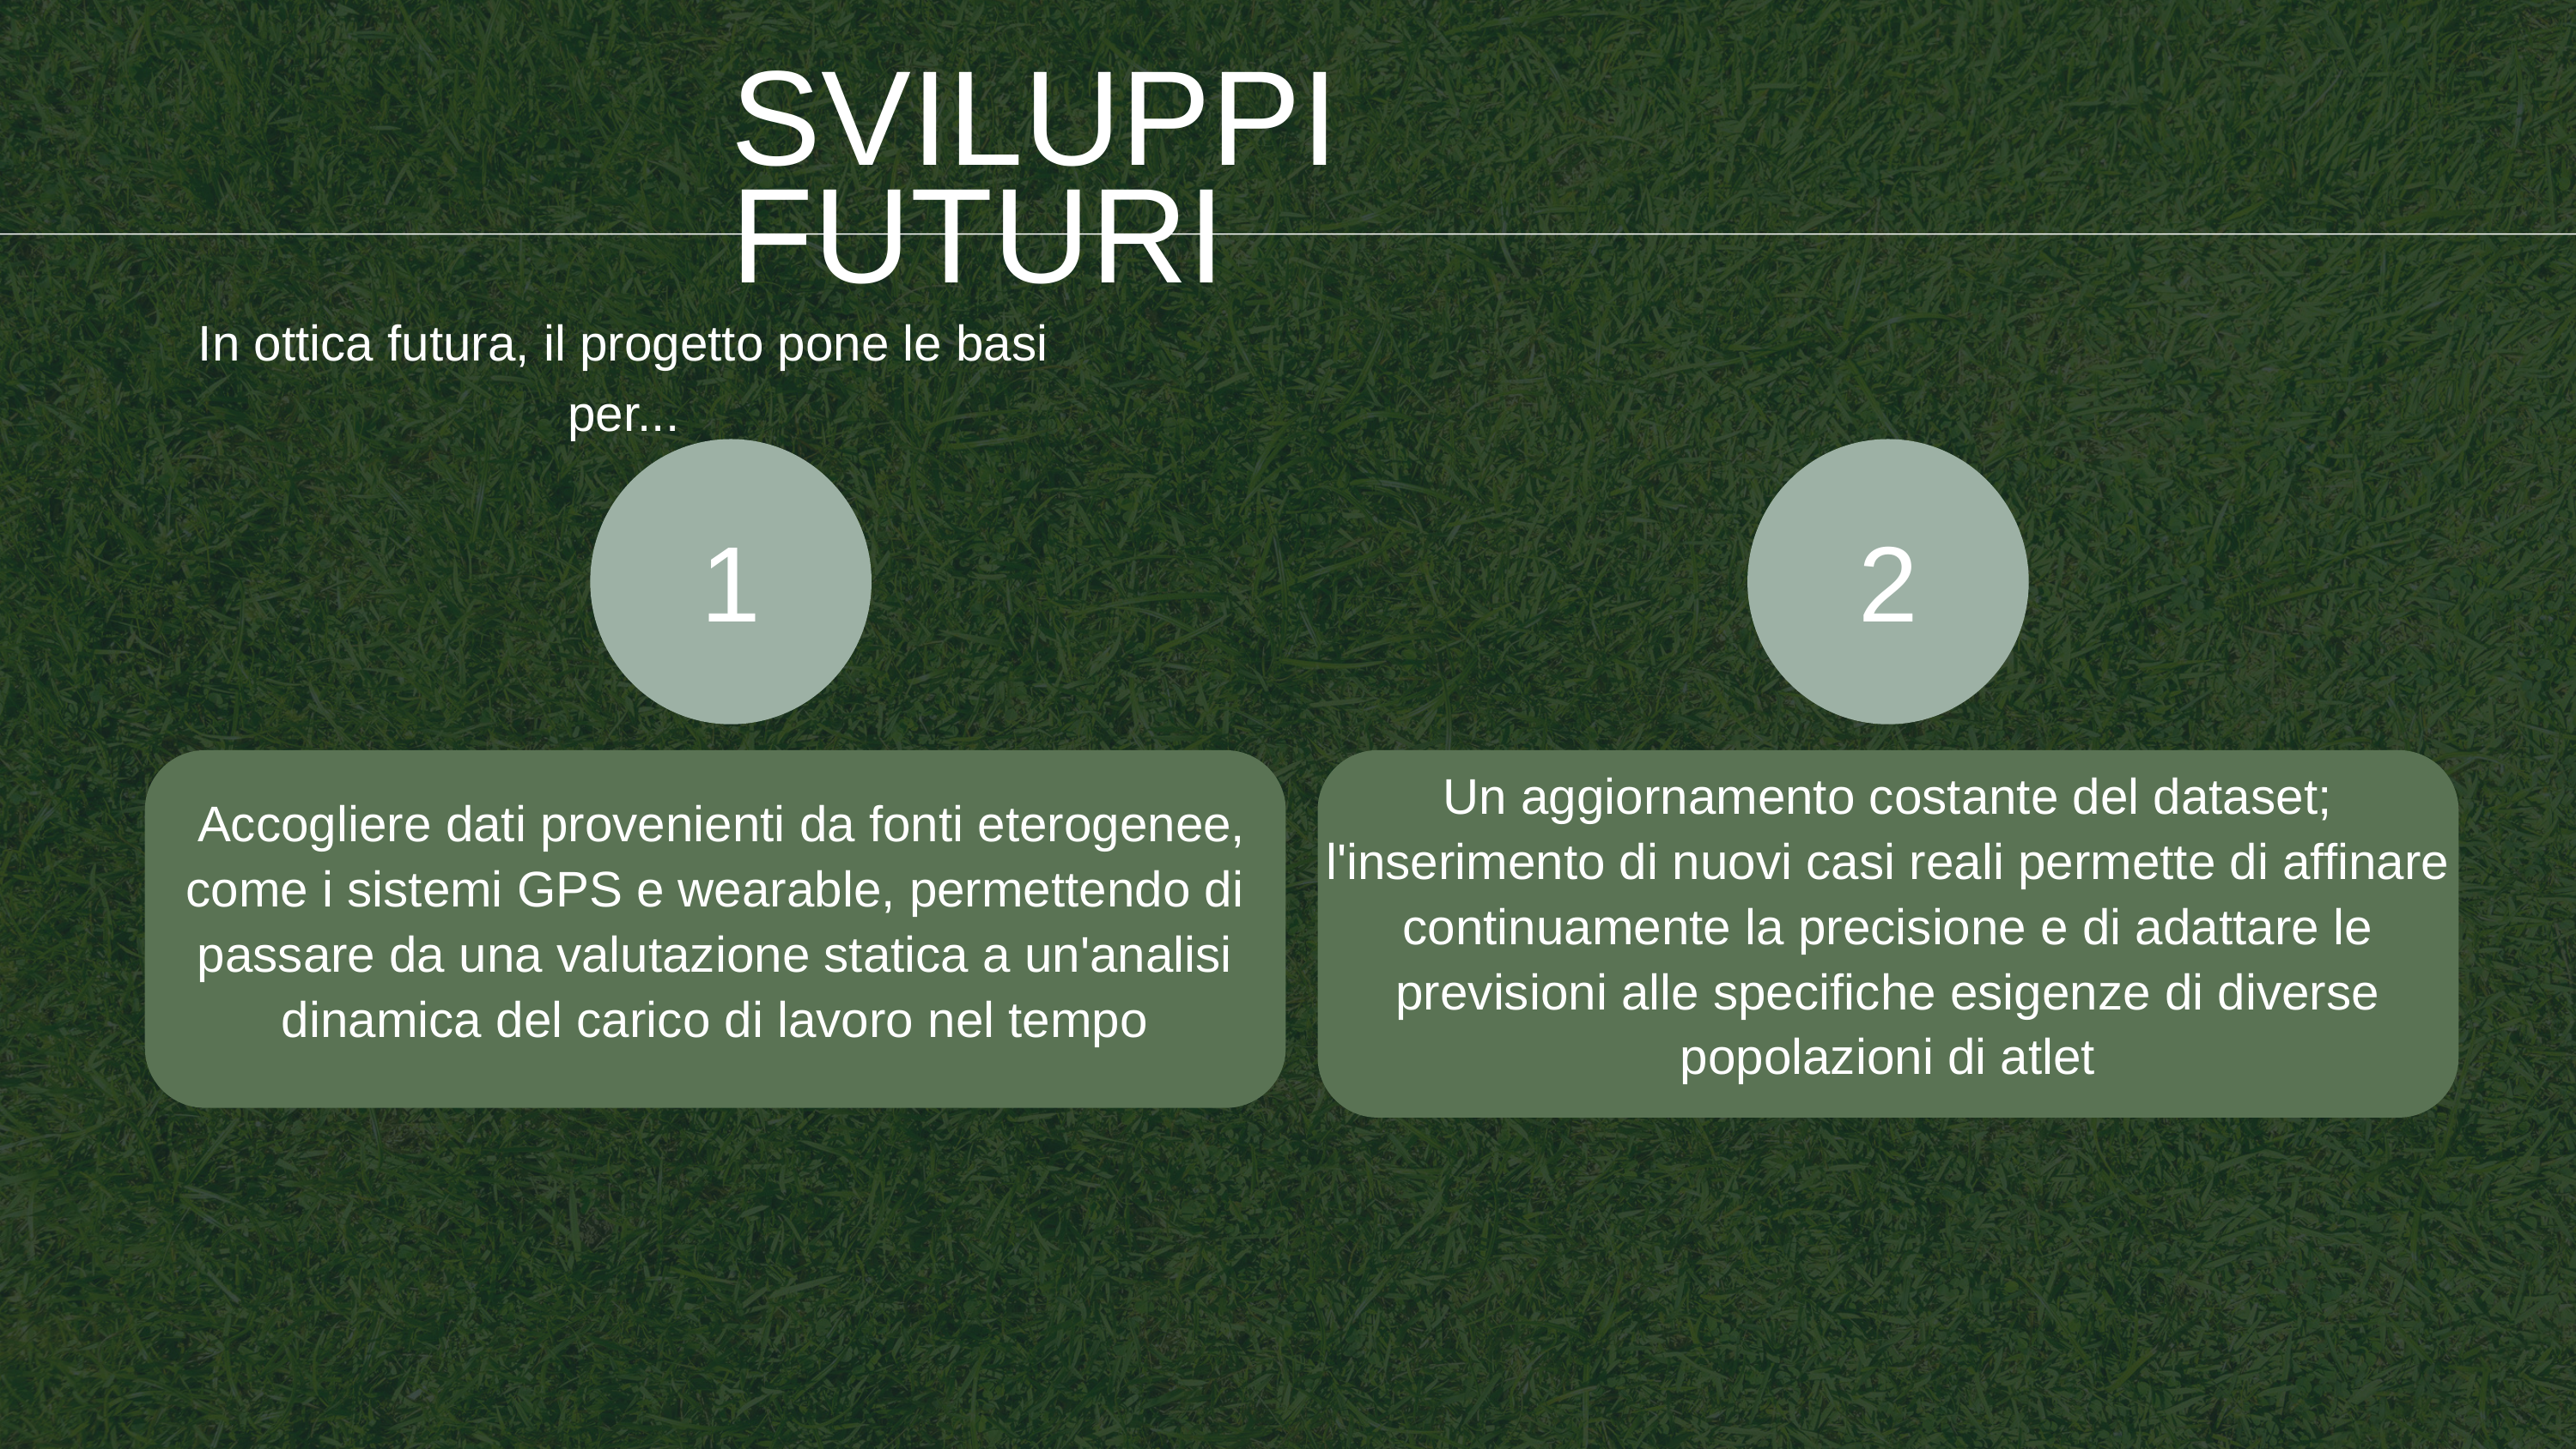

SVILUPPI FUTURI

In ottica futura, il progetto pone le basi per...

1

2

 Accogliere dati provenienti da fonti eterogenee, come i sistemi GPS e wearable, permettendo di passare da una valutazione statica a un'analisi dinamica del carico di lavoro nel tempo

Un aggiornamento costante del dataset; l'inserimento di nuovi casi reali permette di affinare continuamente la precisione e di adattare le previsioni alle specifiche esigenze di diverse popolazioni di atlet